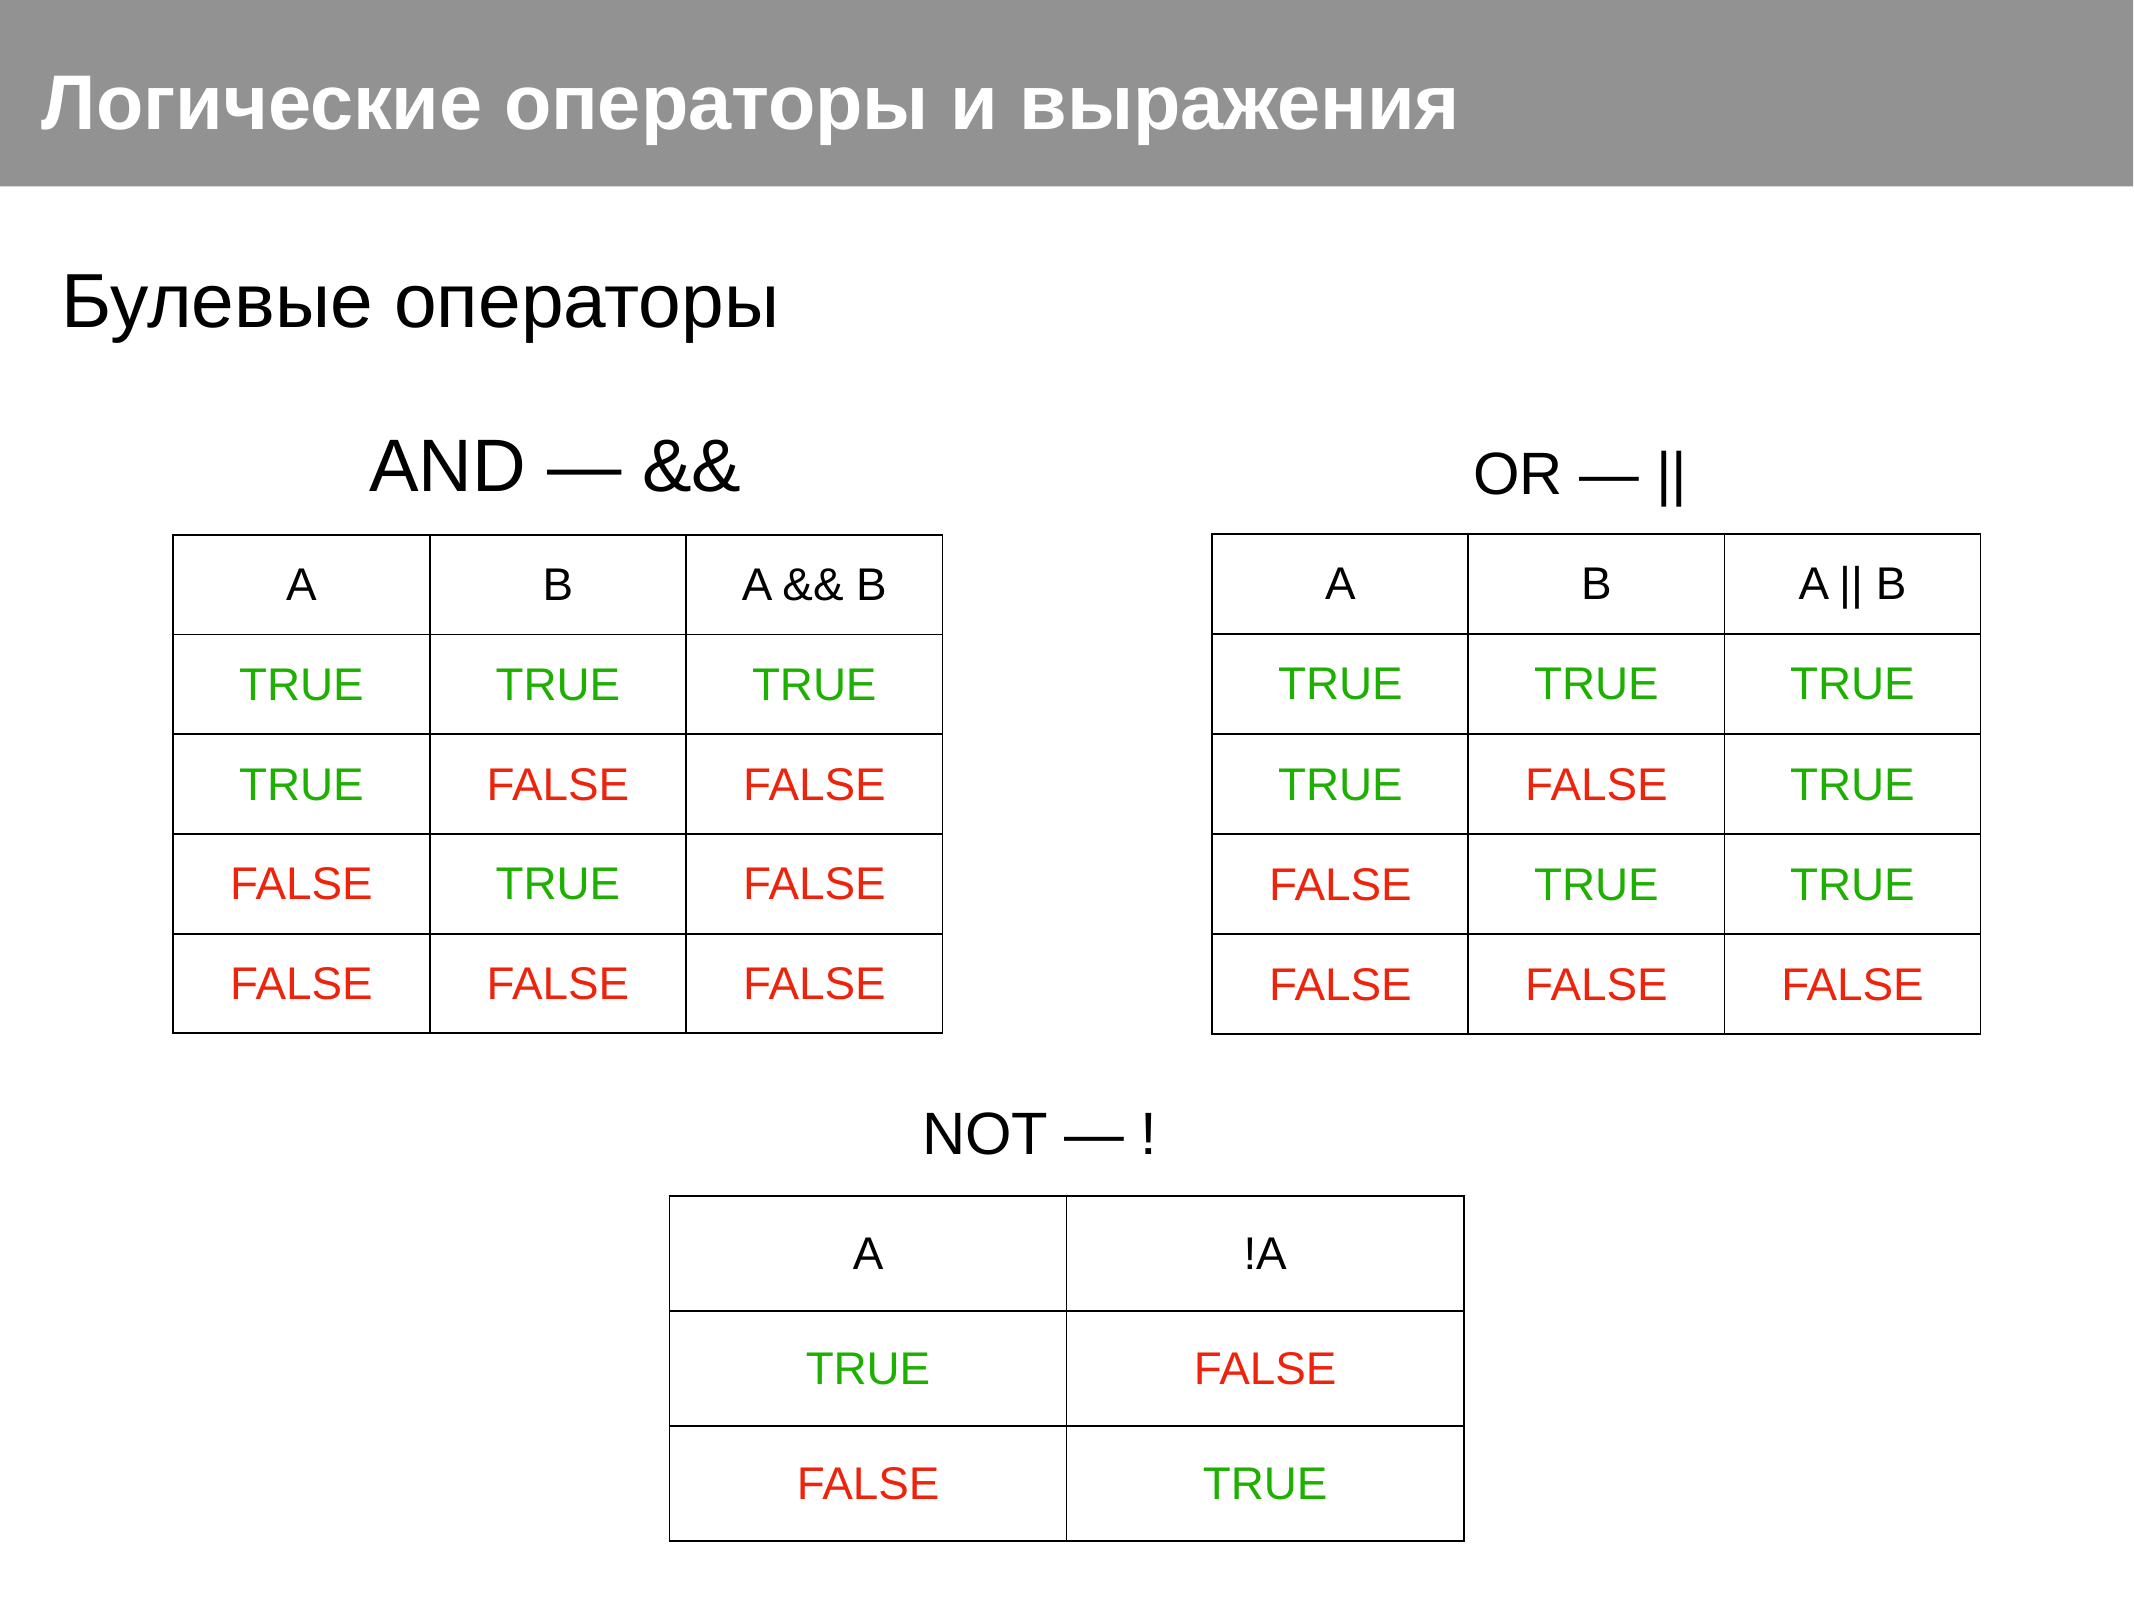

Логические операторы и выражения
Булевые операторы
AND — &&
OR — ||
| A | B | A || B |
| --- | --- | --- |
| TRUE | TRUE | TRUE |
| TRUE | FALSE | TRUE |
| FALSE | TRUE | TRUE |
| FALSE | FALSE | FALSE |
| A | B | A && B |
| --- | --- | --- |
| TRUE | TRUE | TRUE |
| TRUE | FALSE | FALSE |
| FALSE | TRUE | FALSE |
| FALSE | FALSE | FALSE |
NOT — !
| A | !A |
| --- | --- |
| TRUE | FALSE |
| FALSE | TRUE |